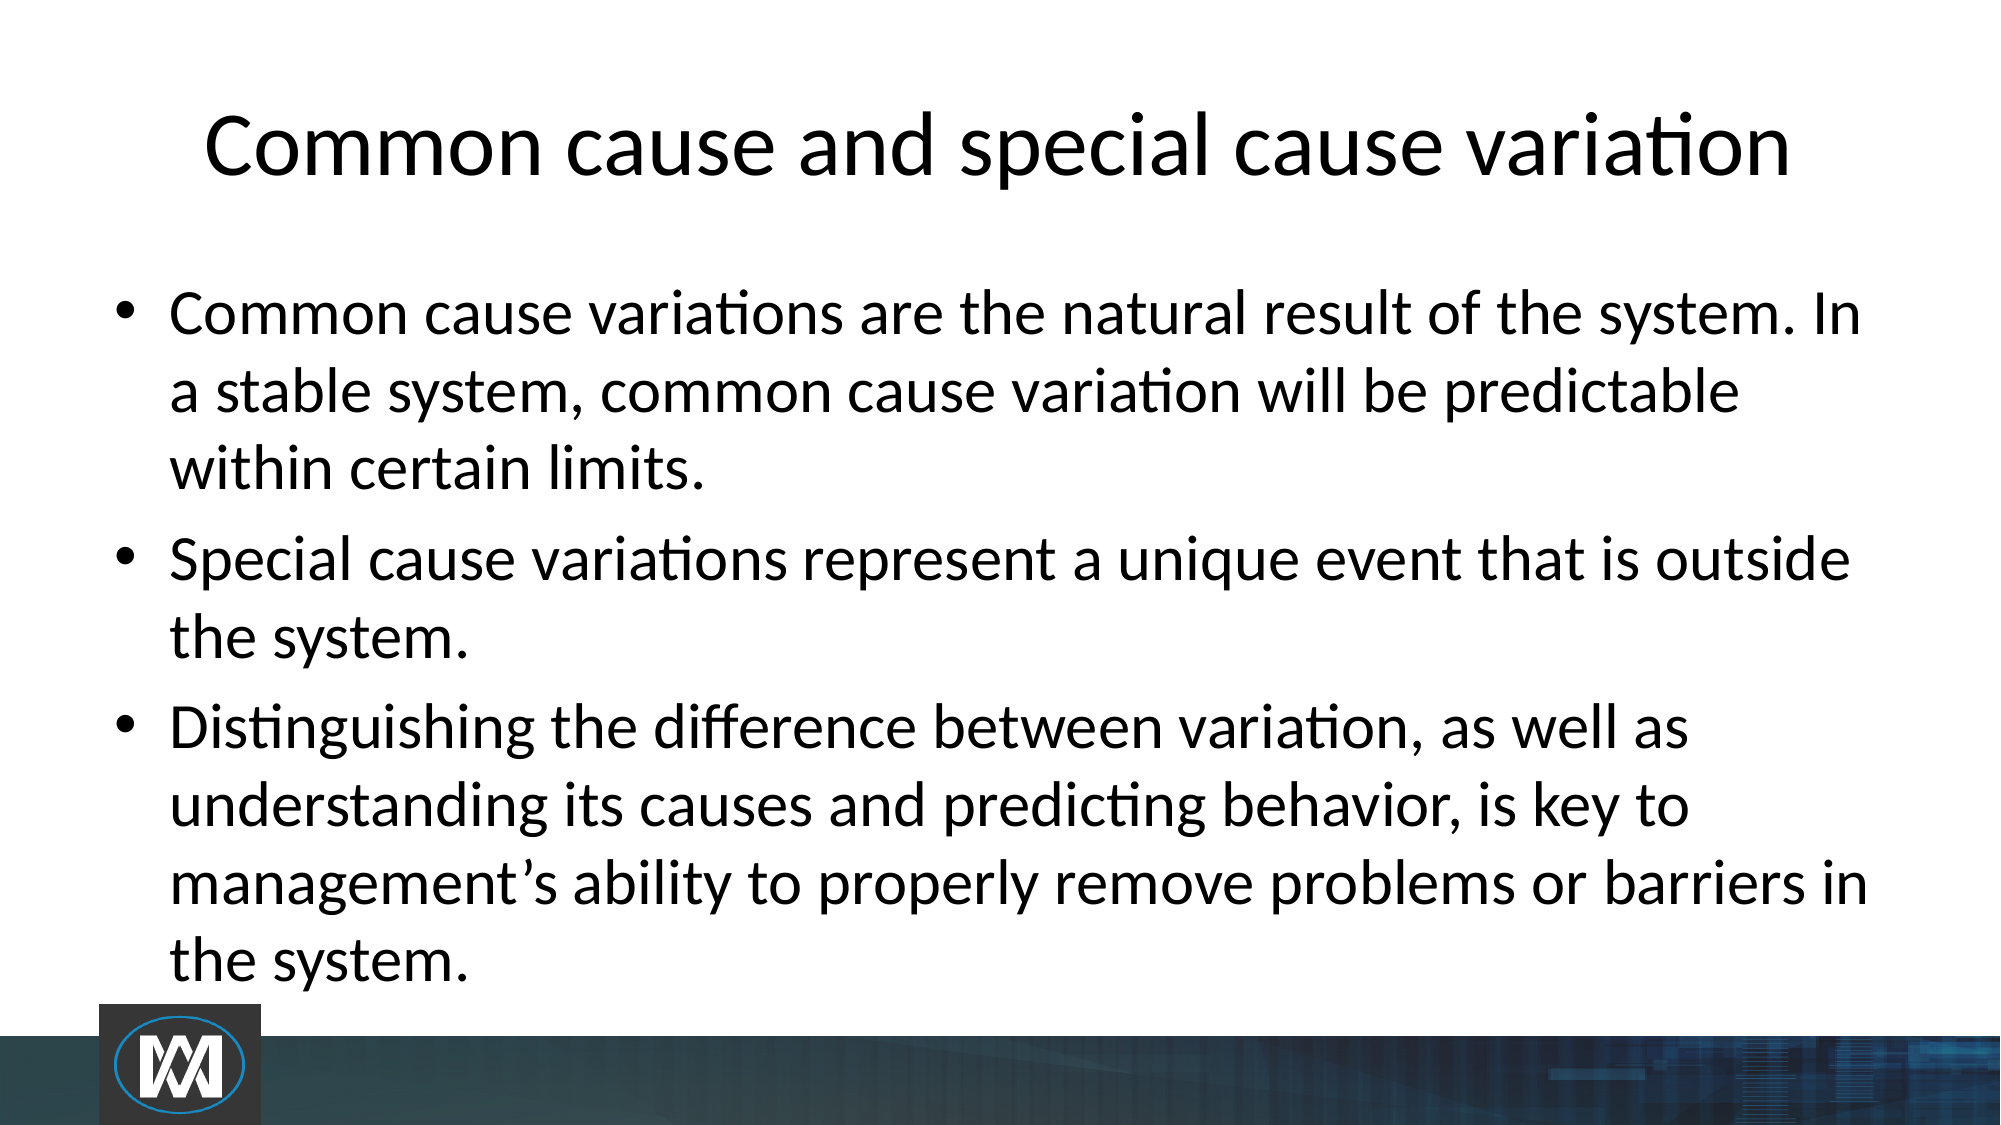

# Common cause and special cause variation
Common cause variations are the natural result of the system. In a stable system, common cause variation will be predictable within certain limits.
Special cause variations represent a unique event that is outside the system.
Distinguishing the difference between variation, as well as understanding its causes and predicting behavior, is key to management’s ability to properly remove problems or barriers in the system.